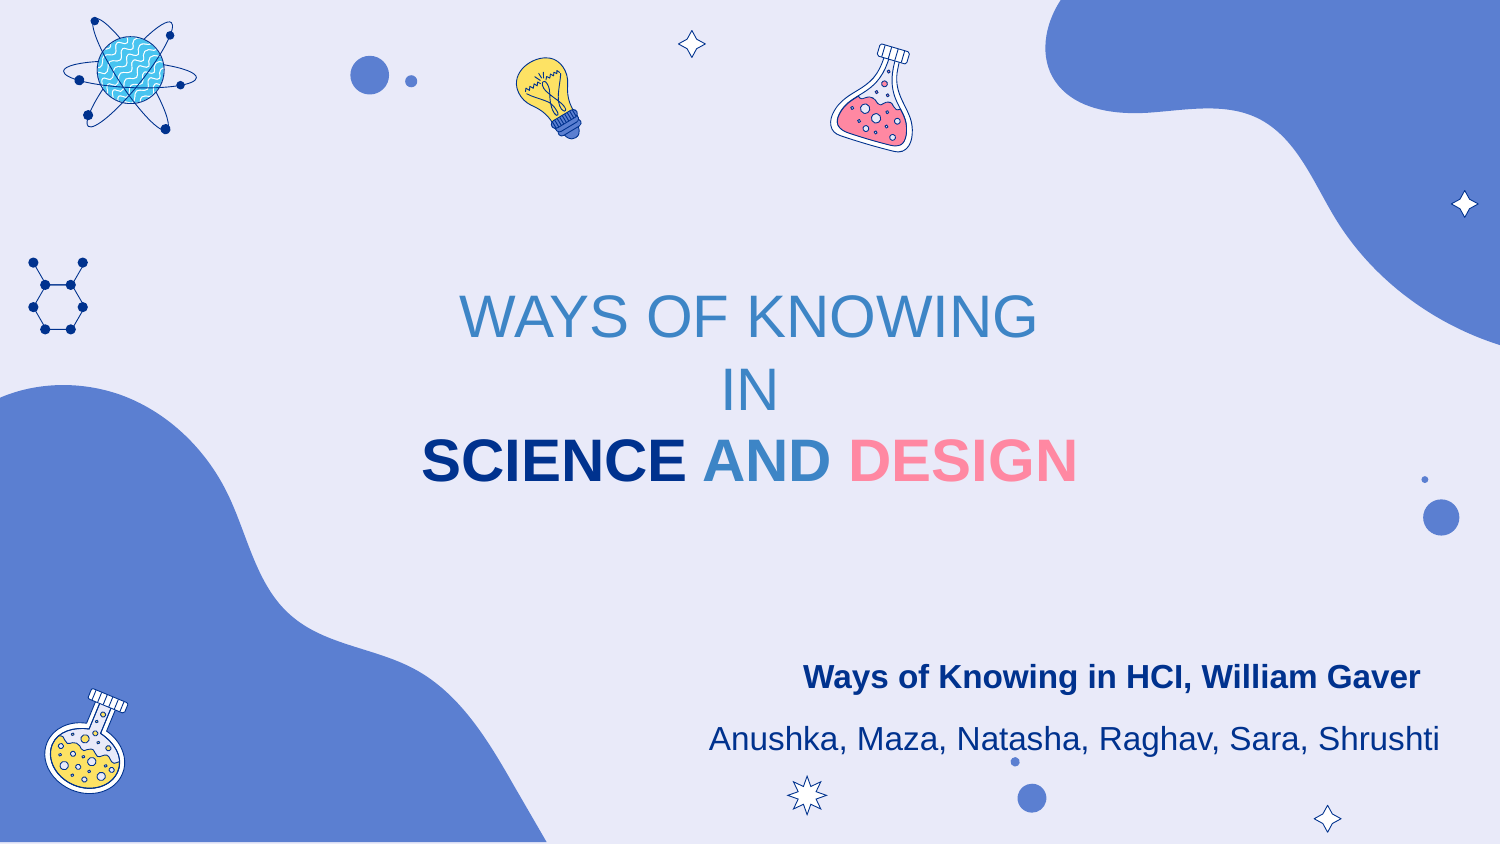

# WAYS OF KNOWING
IN
SCIENCE AND DESIGN

Ways of Knowing in HCI, William Gaver
Anushka, Maza, Natasha, Raghav, Sara, Shrushti